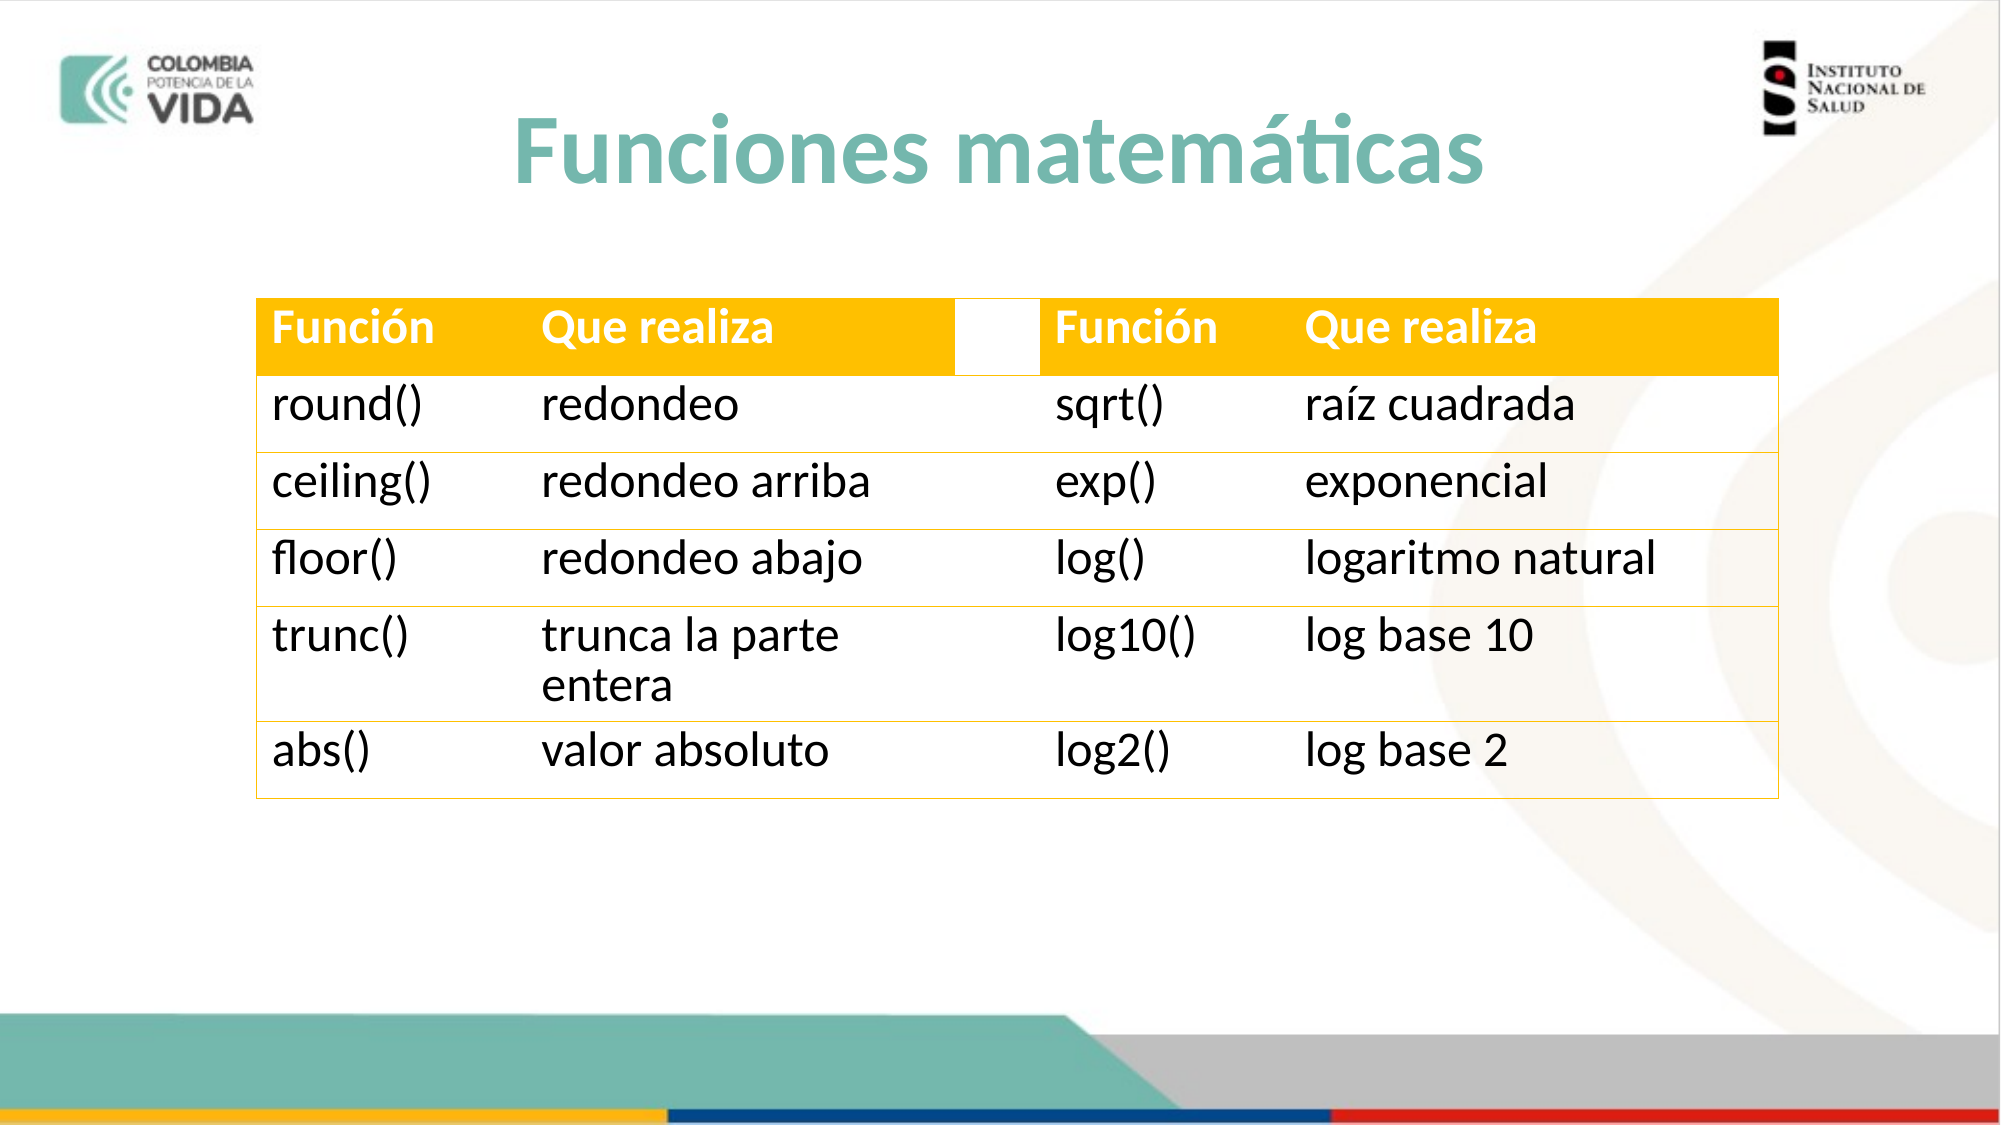

# Funciones matemáticas
| Función | Que realiza |  | Función | Que realiza |
| --- | --- | --- | --- | --- |
| round() | redondeo |  | sqrt() | raíz cuadrada |
| ceiling() | redondeo arriba |  | exp() | exponencial |
| floor() | redondeo abajo |  | log() | logaritmo natural |
| trunc() | trunca la parte entera |  | log10() | log base 10 |
| abs() | valor absoluto |  | log2() | log base 2 |